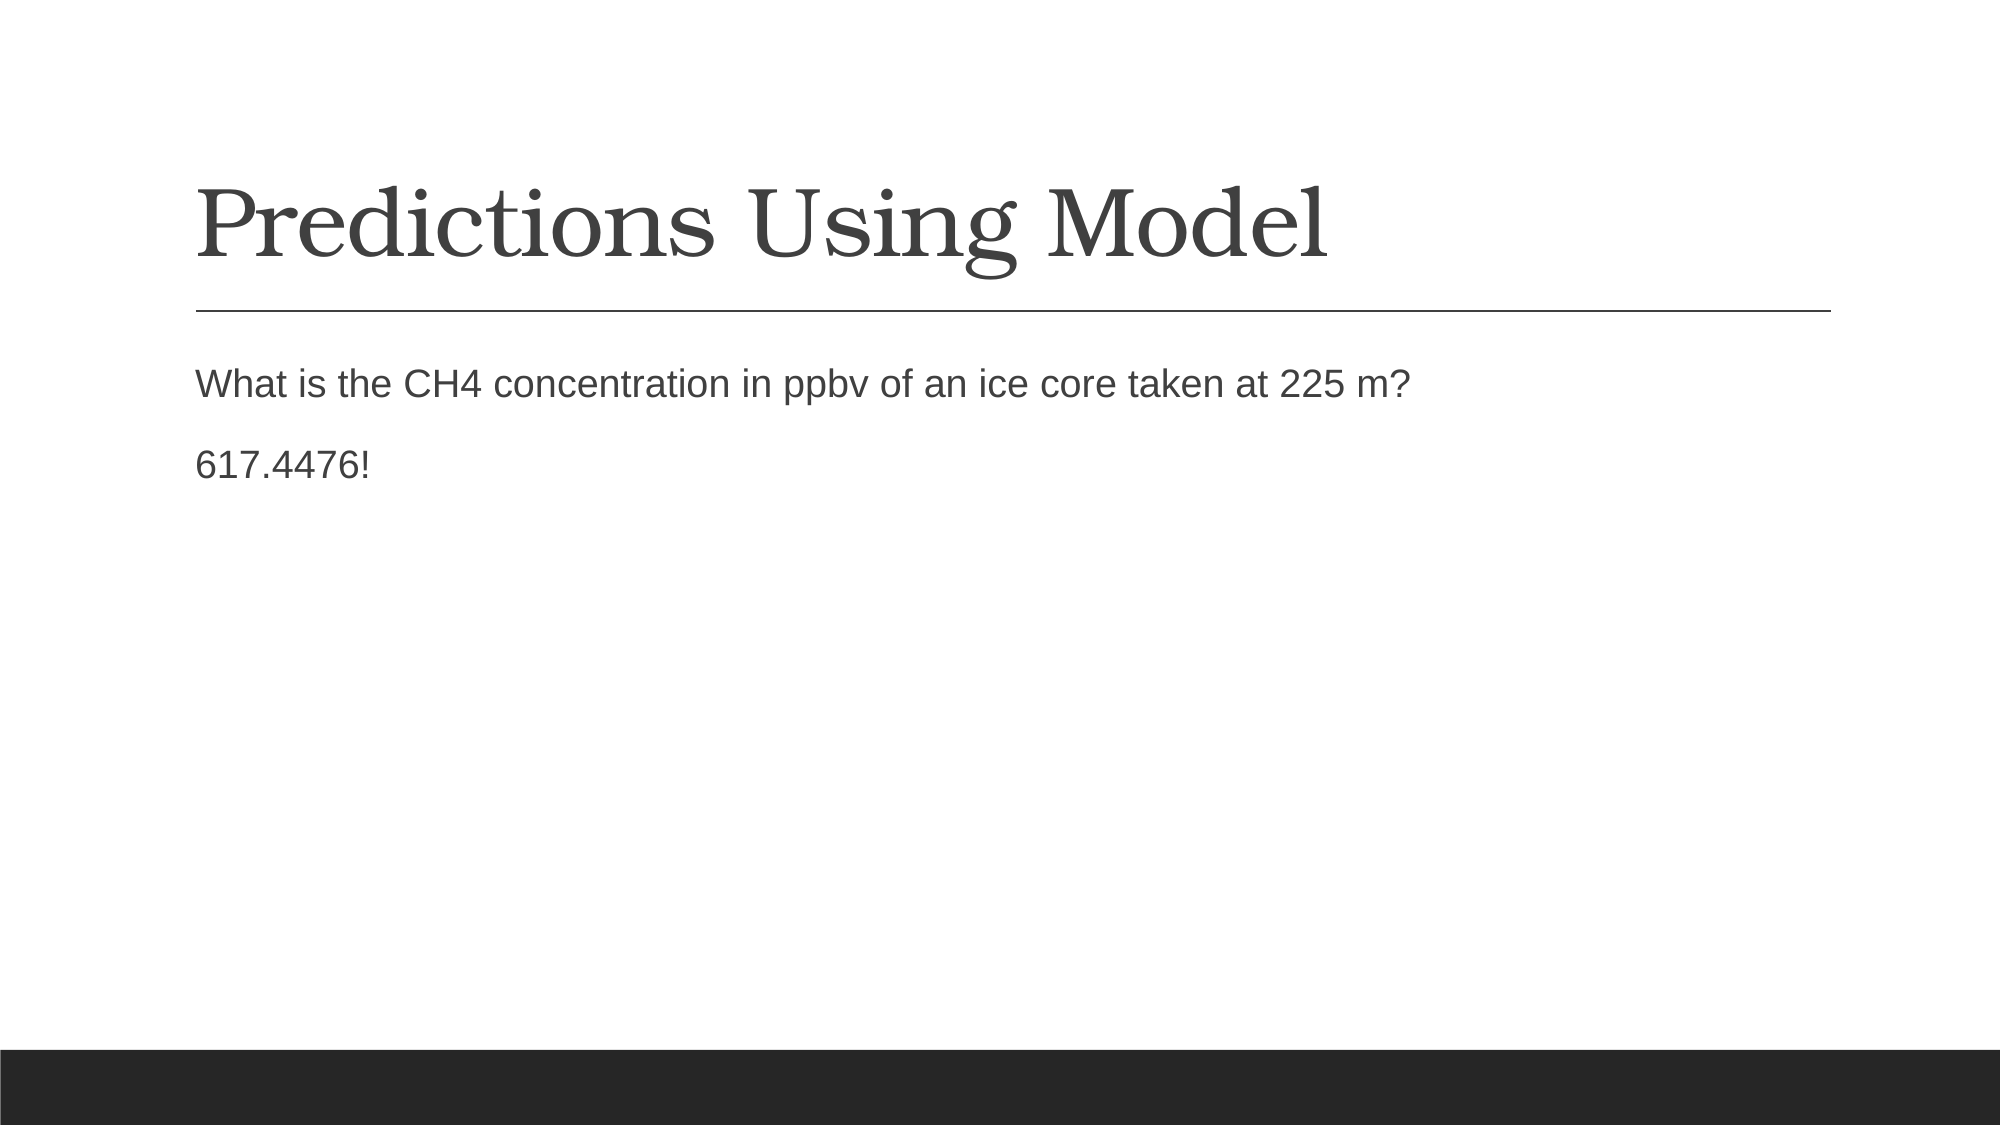

# Predictions Using Model
What is the CH4 concentration in ppbv of an ice core taken at 225 m?
617.4476!